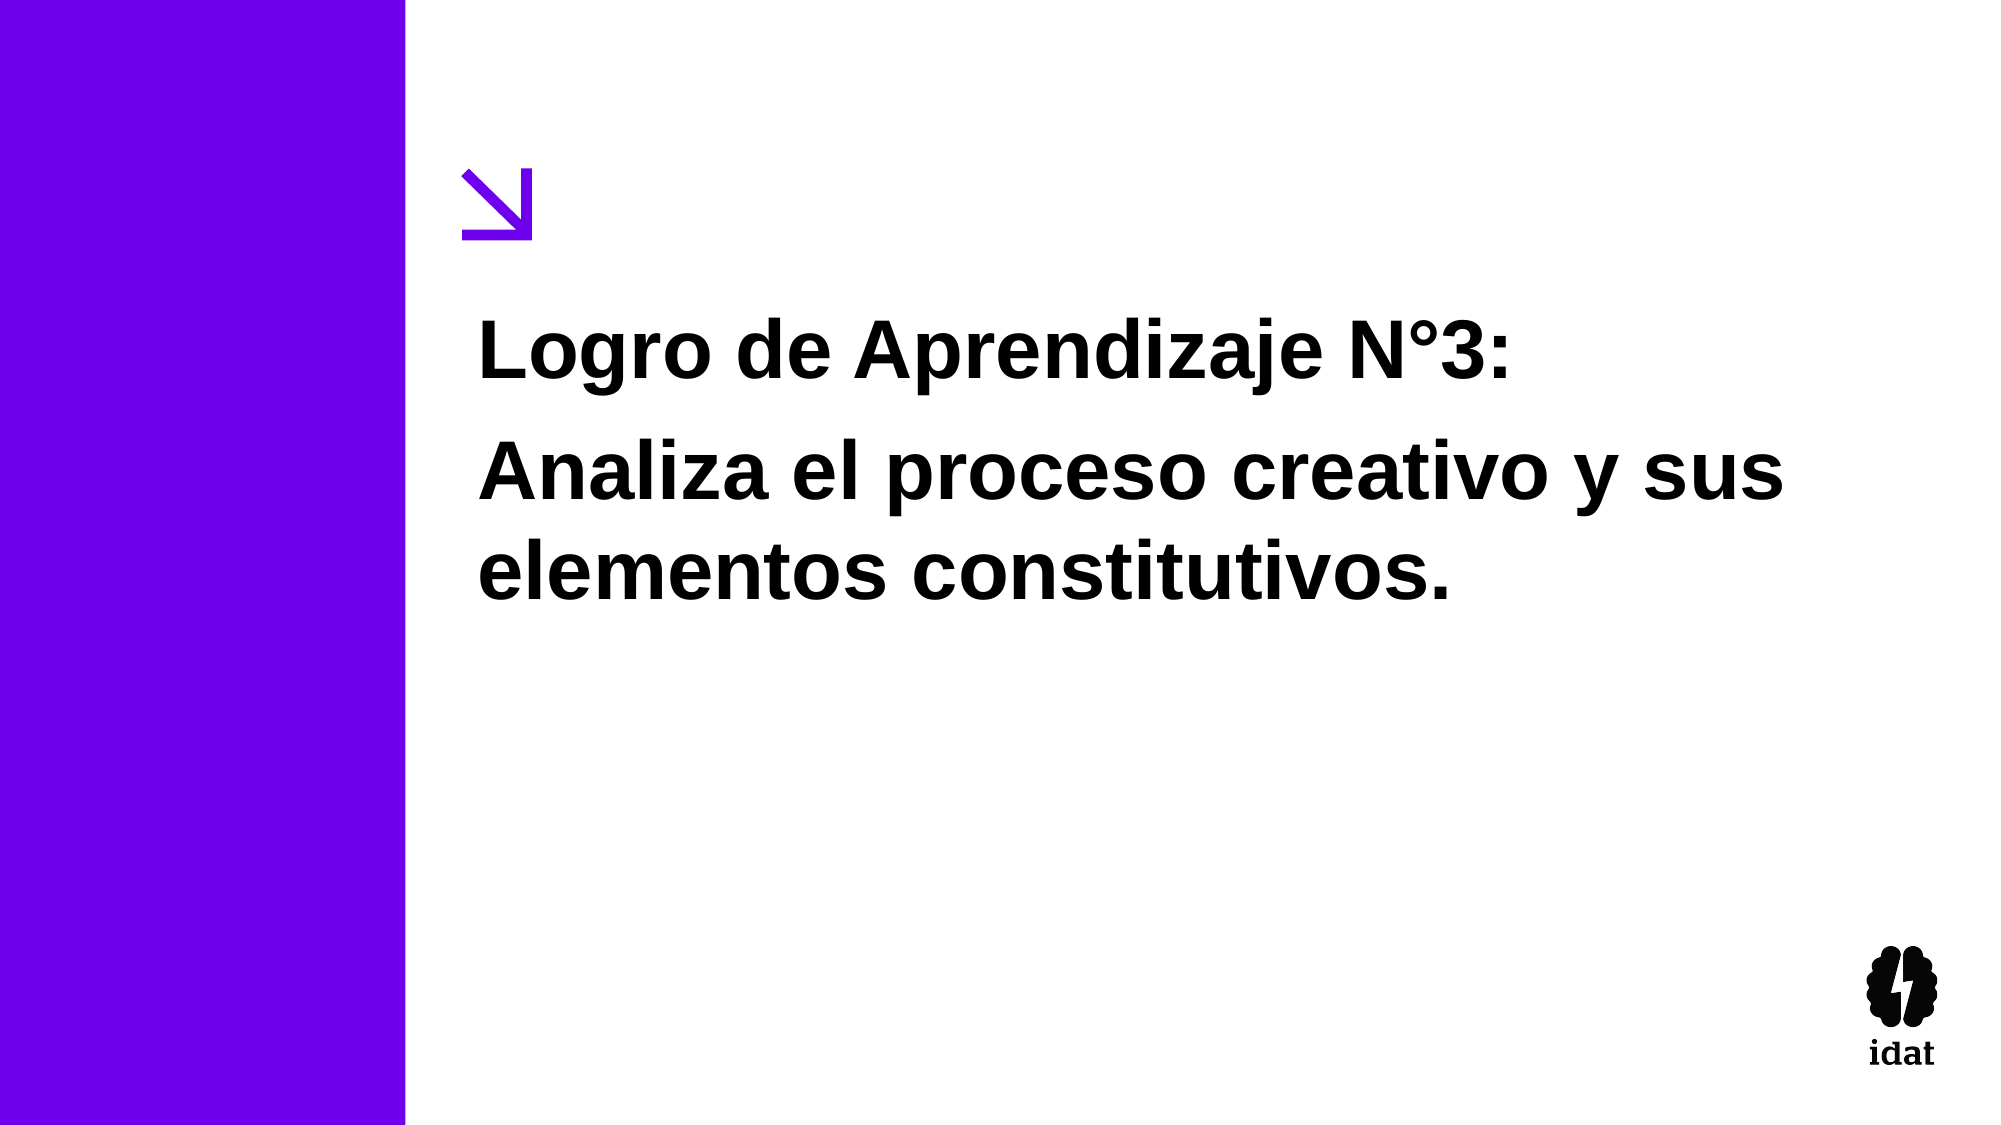

Logro de Aprendizaje N°3:
Analiza el proceso creativo y sus elementos constitutivos.